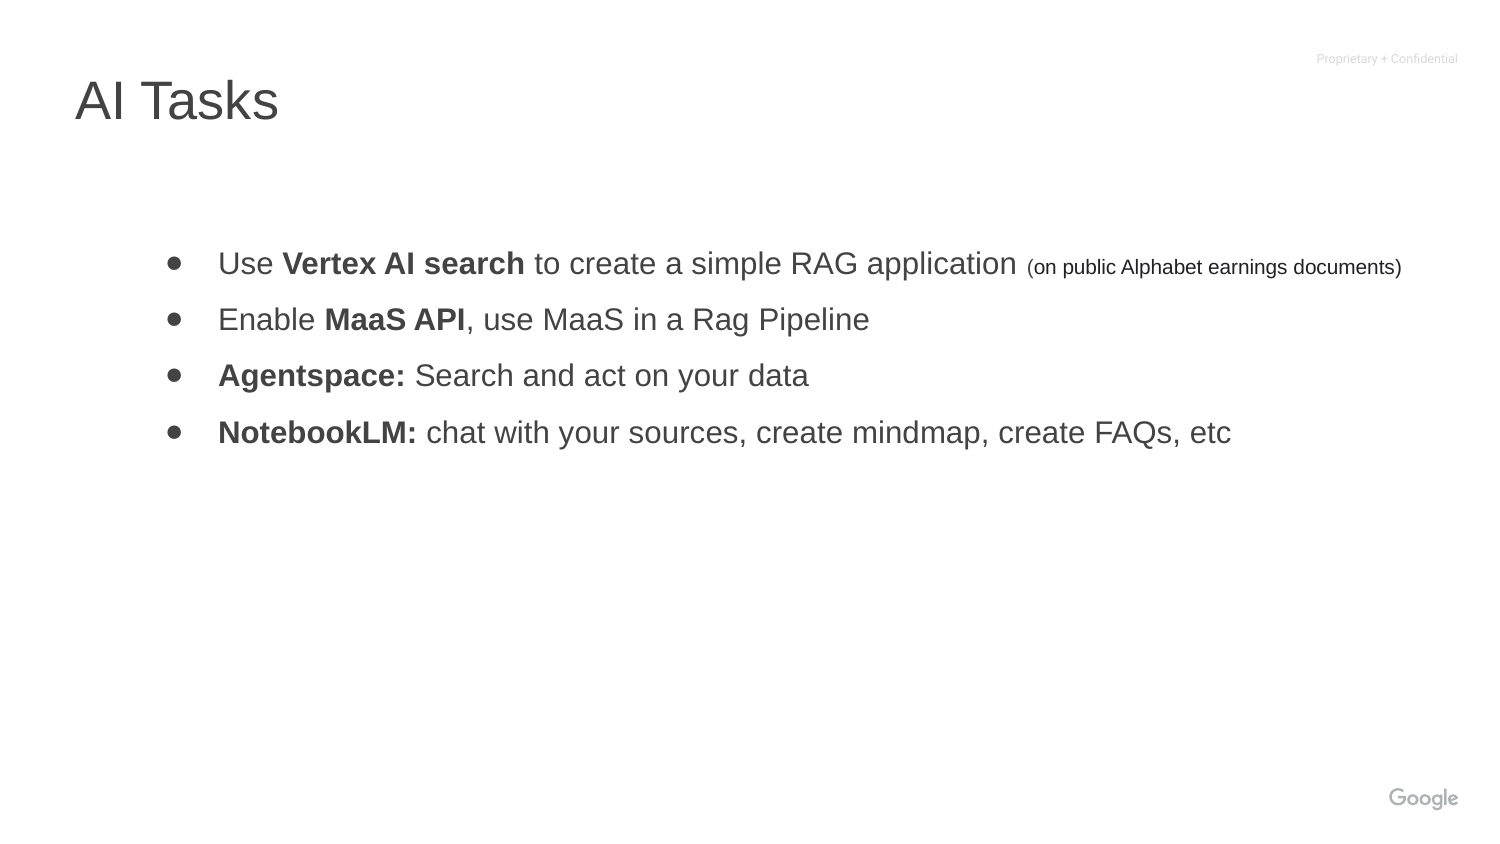

AI Tasks
Use Vertex AI search to create a simple RAG application (on public Alphabet earnings documents)
Enable MaaS API, use MaaS in a Rag Pipeline
Agentspace: Search and act on your data
NotebookLM: chat with your sources, create mindmap, create FAQs, etc